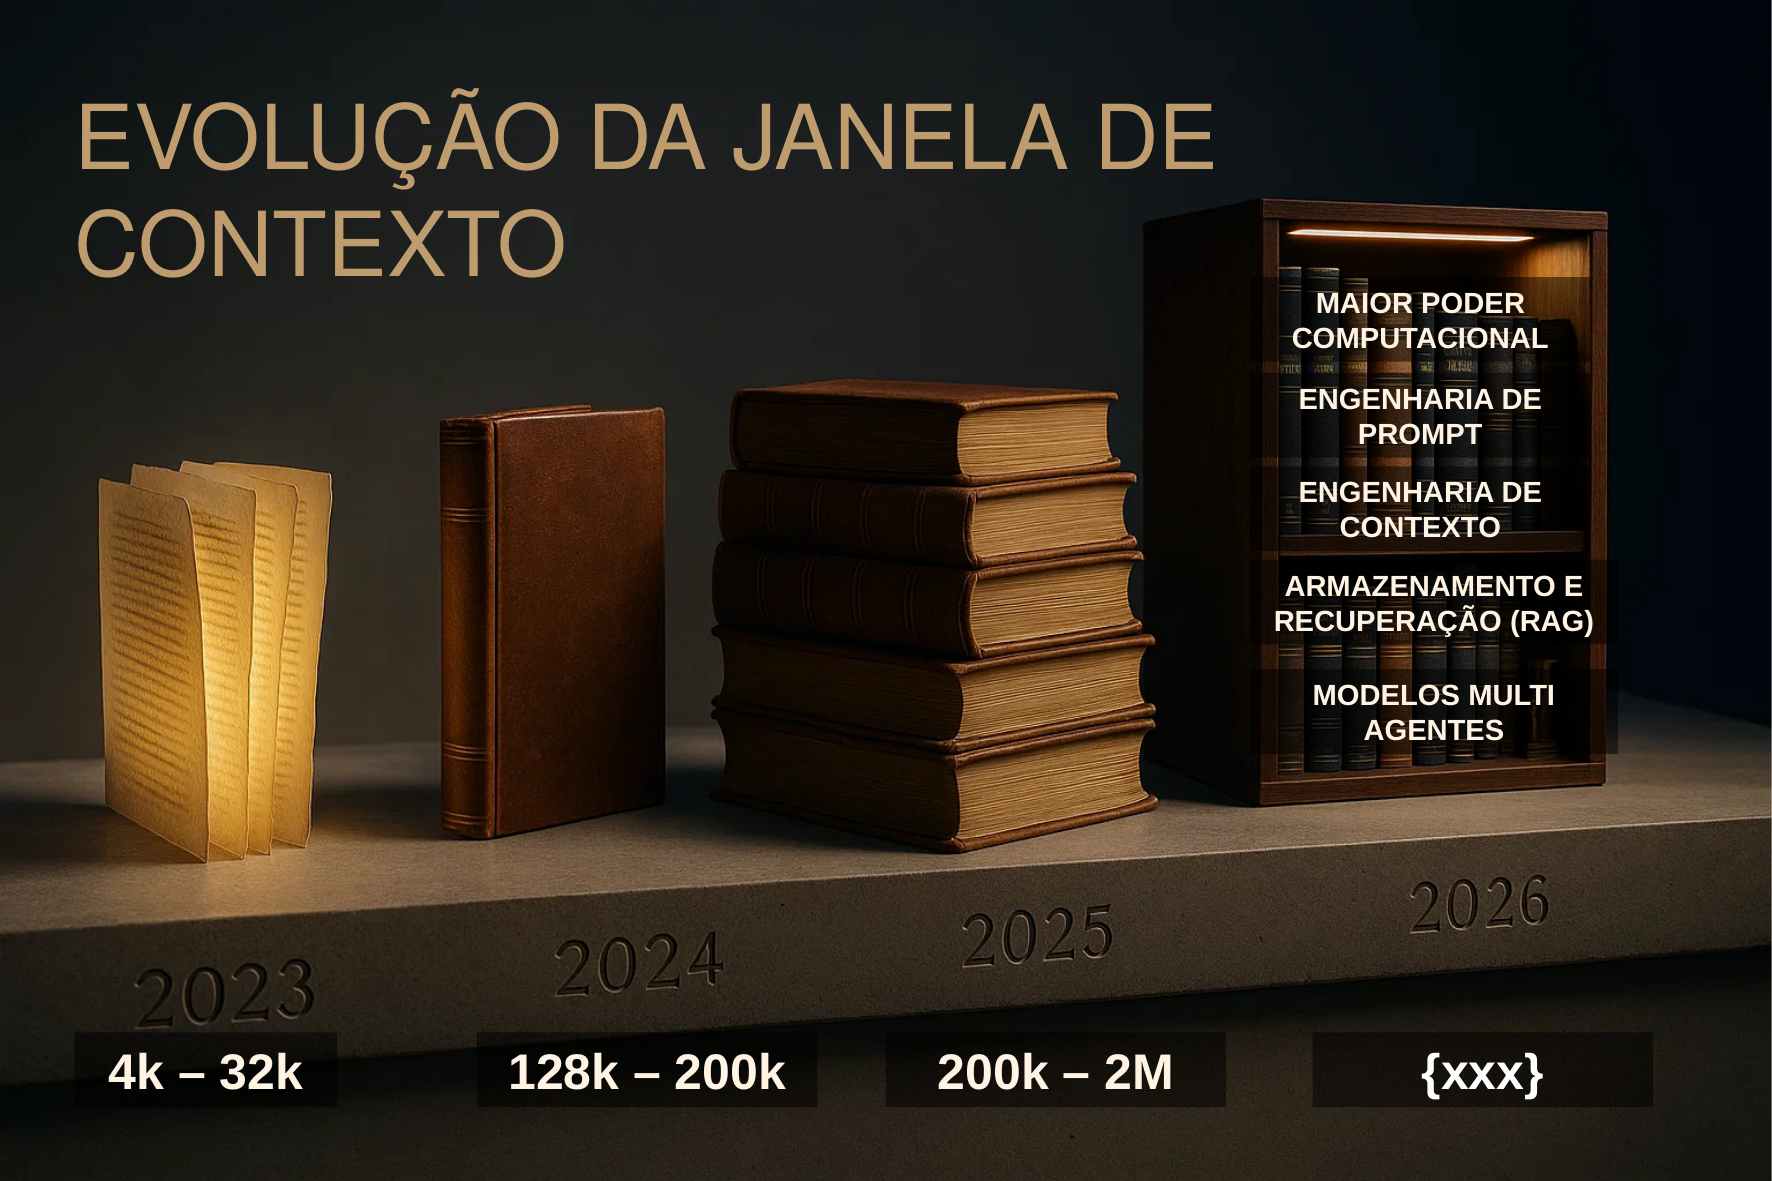

EVOLUÇÃO DA JANELA DE CONTEXTO
MAIOR PODER COMPUTACIONAL
ENGENHARIA DE PROMPT
ENGENHARIA DE CONTEXTO
ARMAZENAMENTO E RECUPERAÇÃO (RAG)
MODELOS MULTI AGENTES
{xxx}
200k – 2M
128k – 200k
4k – 32k